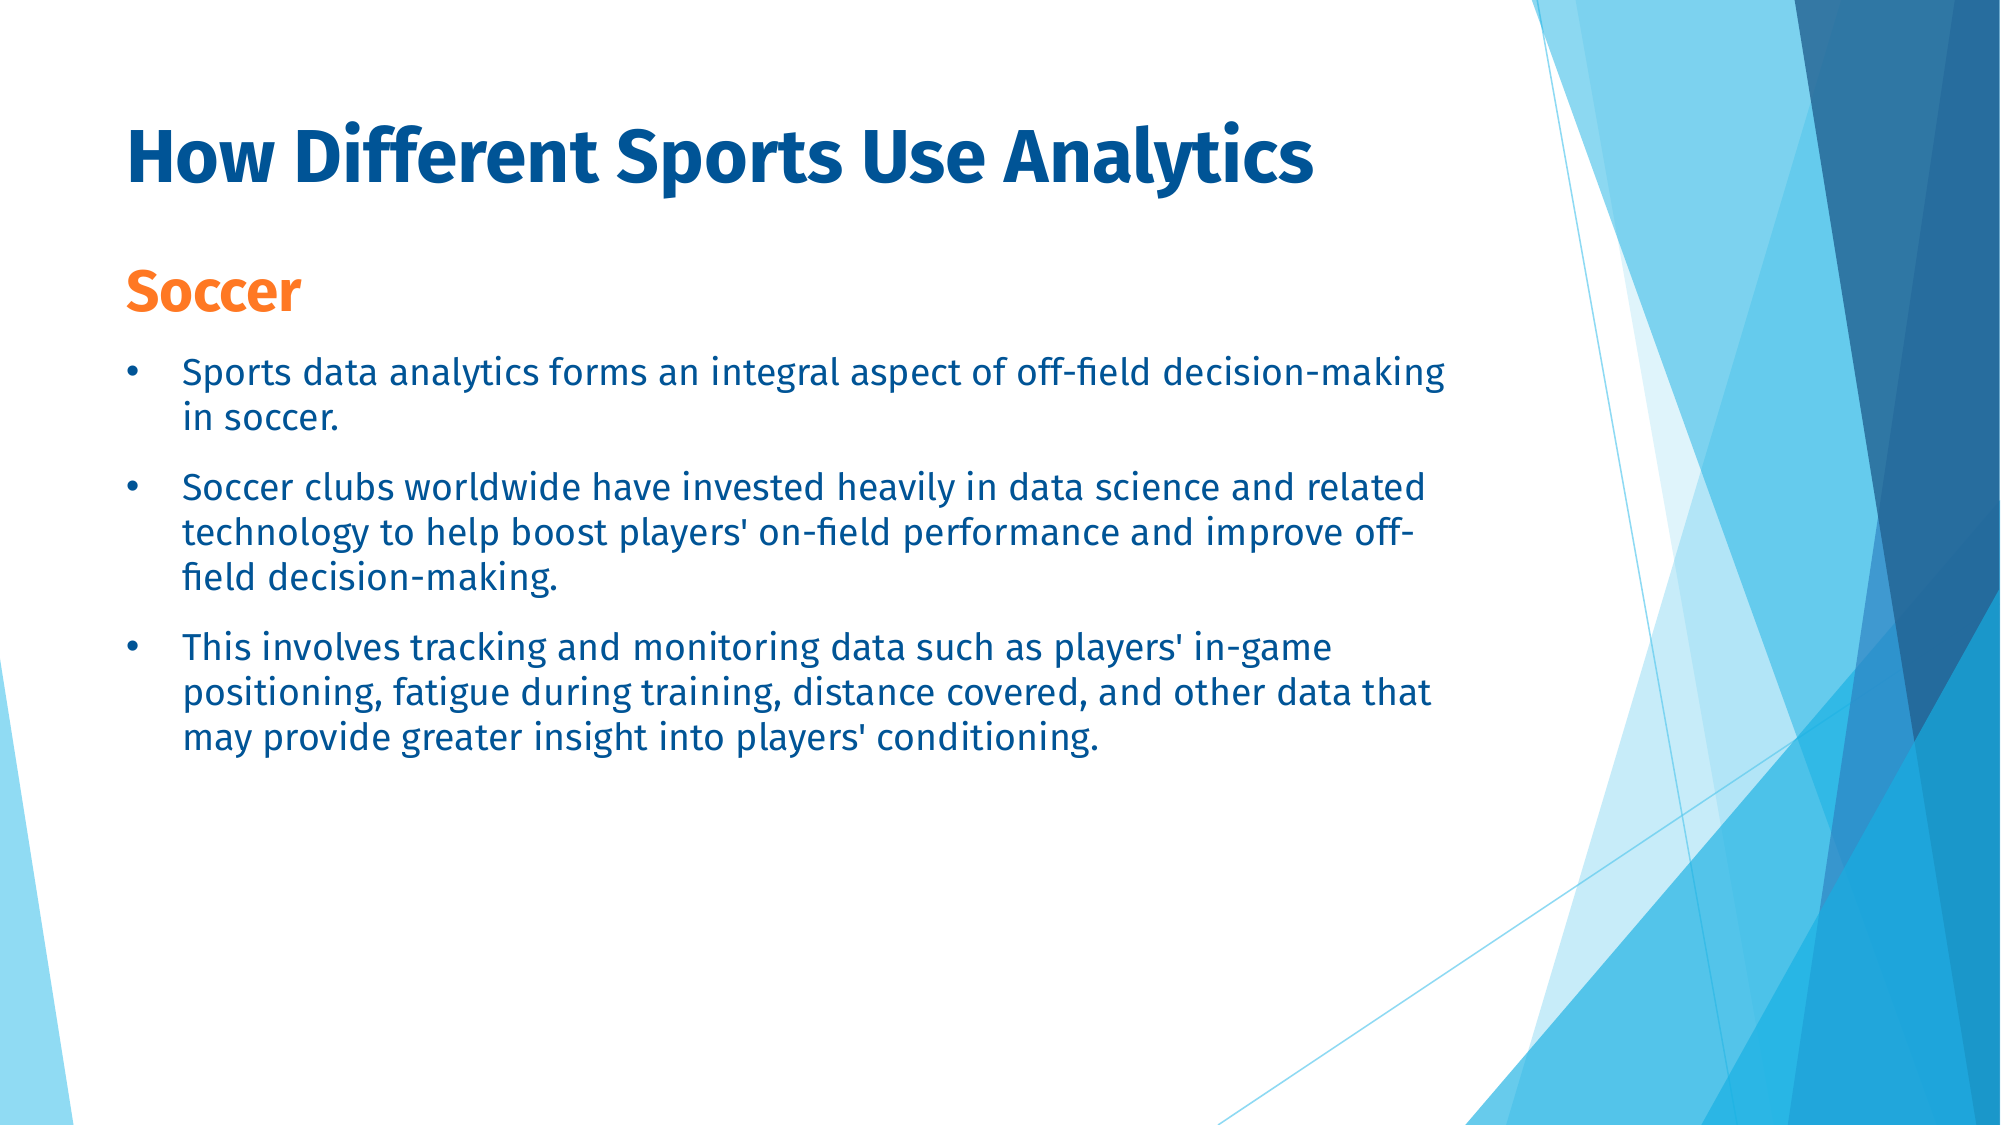

# How Different Sports Use Analytics
Soccer
Sports data analytics forms an integral aspect of off-field decision-making in soccer.
Soccer clubs worldwide have invested heavily in data science and related technology to help boost players' on-field performance and improve off-field decision-making.
This involves tracking and monitoring data such as players' in-game positioning, fatigue during training, distance covered, and other data that may provide greater insight into players' conditioning.